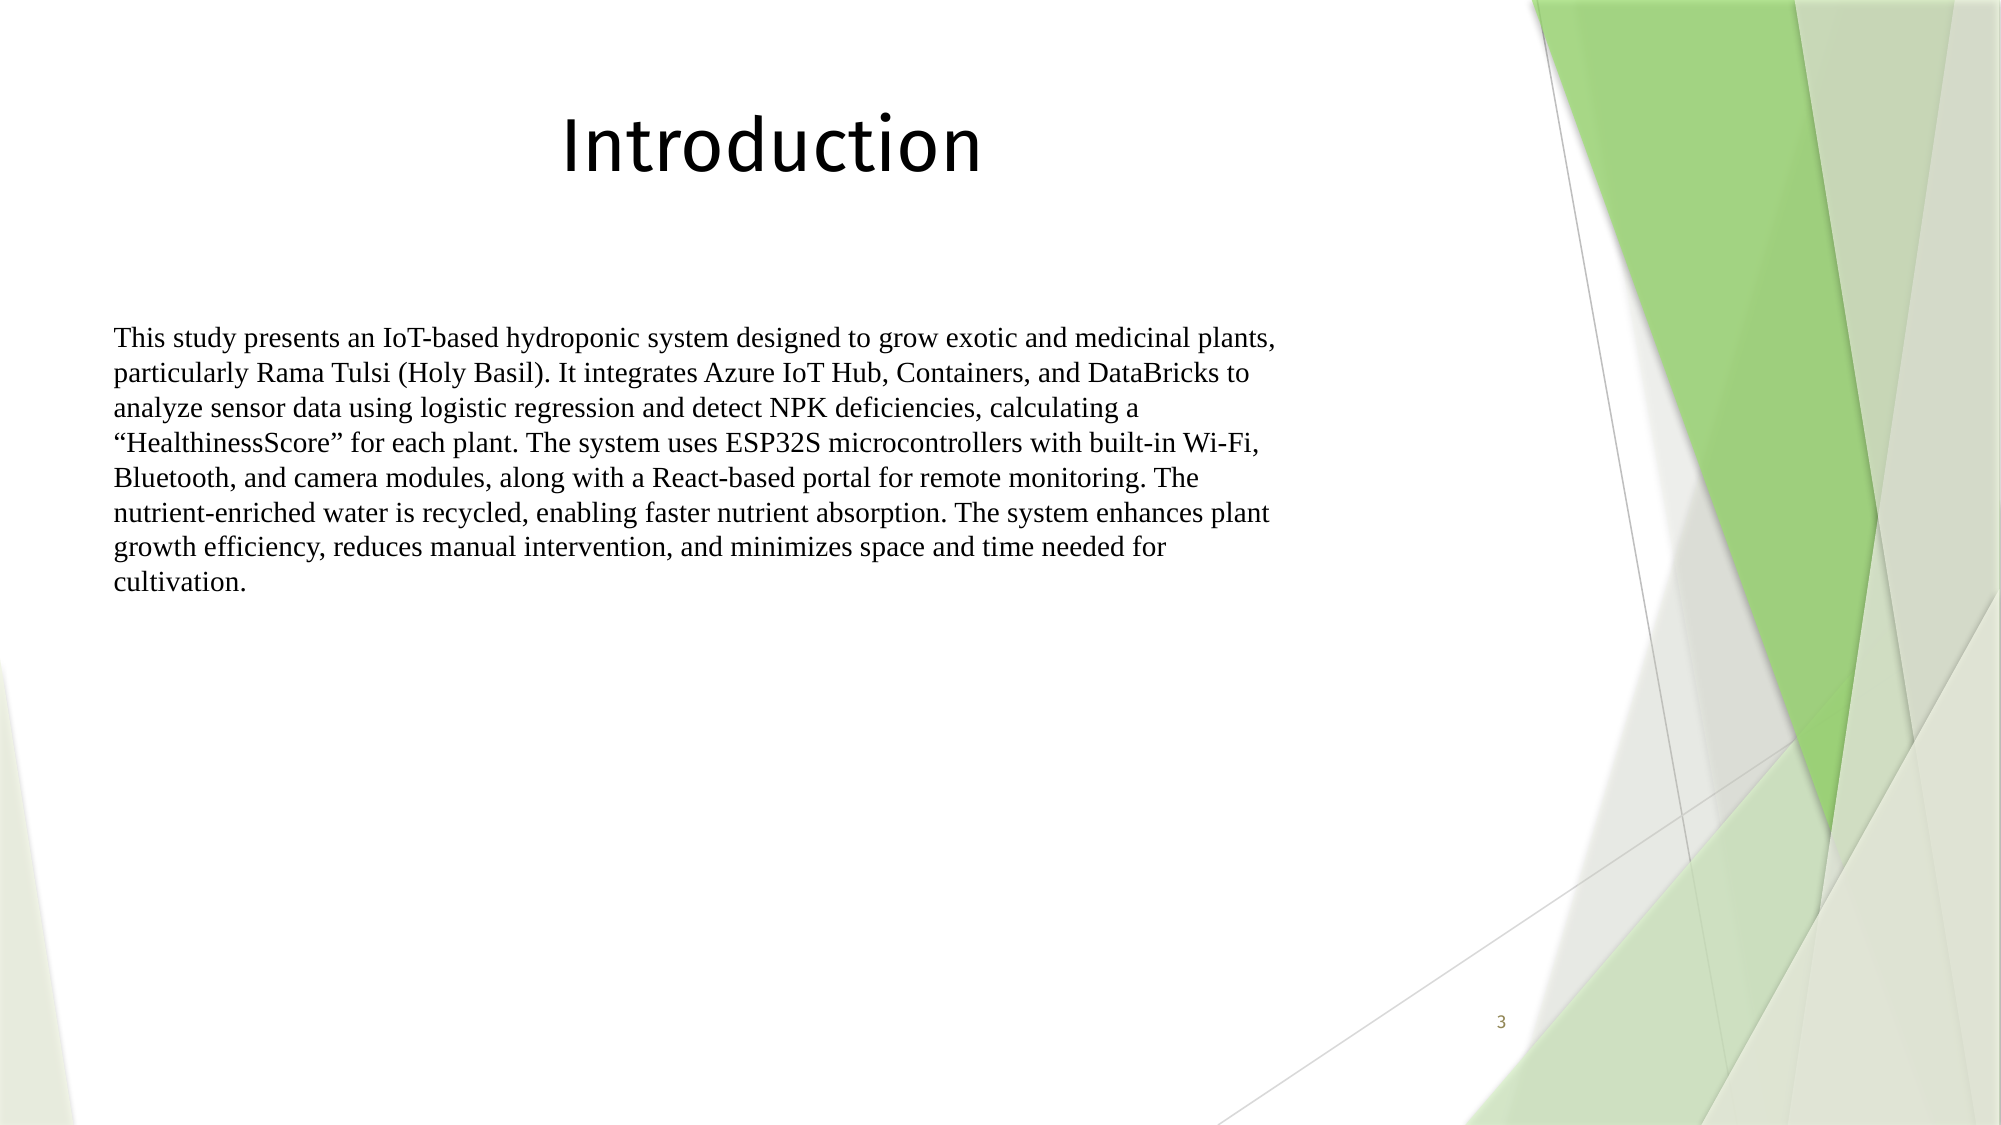

# Introduction
This study presents an IoT-based hydroponic system designed to grow exotic and medicinal plants, particularly Rama Tulsi (Holy Basil). It integrates Azure IoT Hub, Containers, and DataBricks to analyze sensor data using logistic regression and detect NPK deficiencies, calculating a “HealthinessScore” for each plant. The system uses ESP32S microcontrollers with built-in Wi-Fi, Bluetooth, and camera modules, along with a React-based portal for remote monitoring. The nutrient-enriched water is recycled, enabling faster nutrient absorption. The system enhances plant growth efficiency, reduces manual intervention, and minimizes space and time needed for cultivation.
3